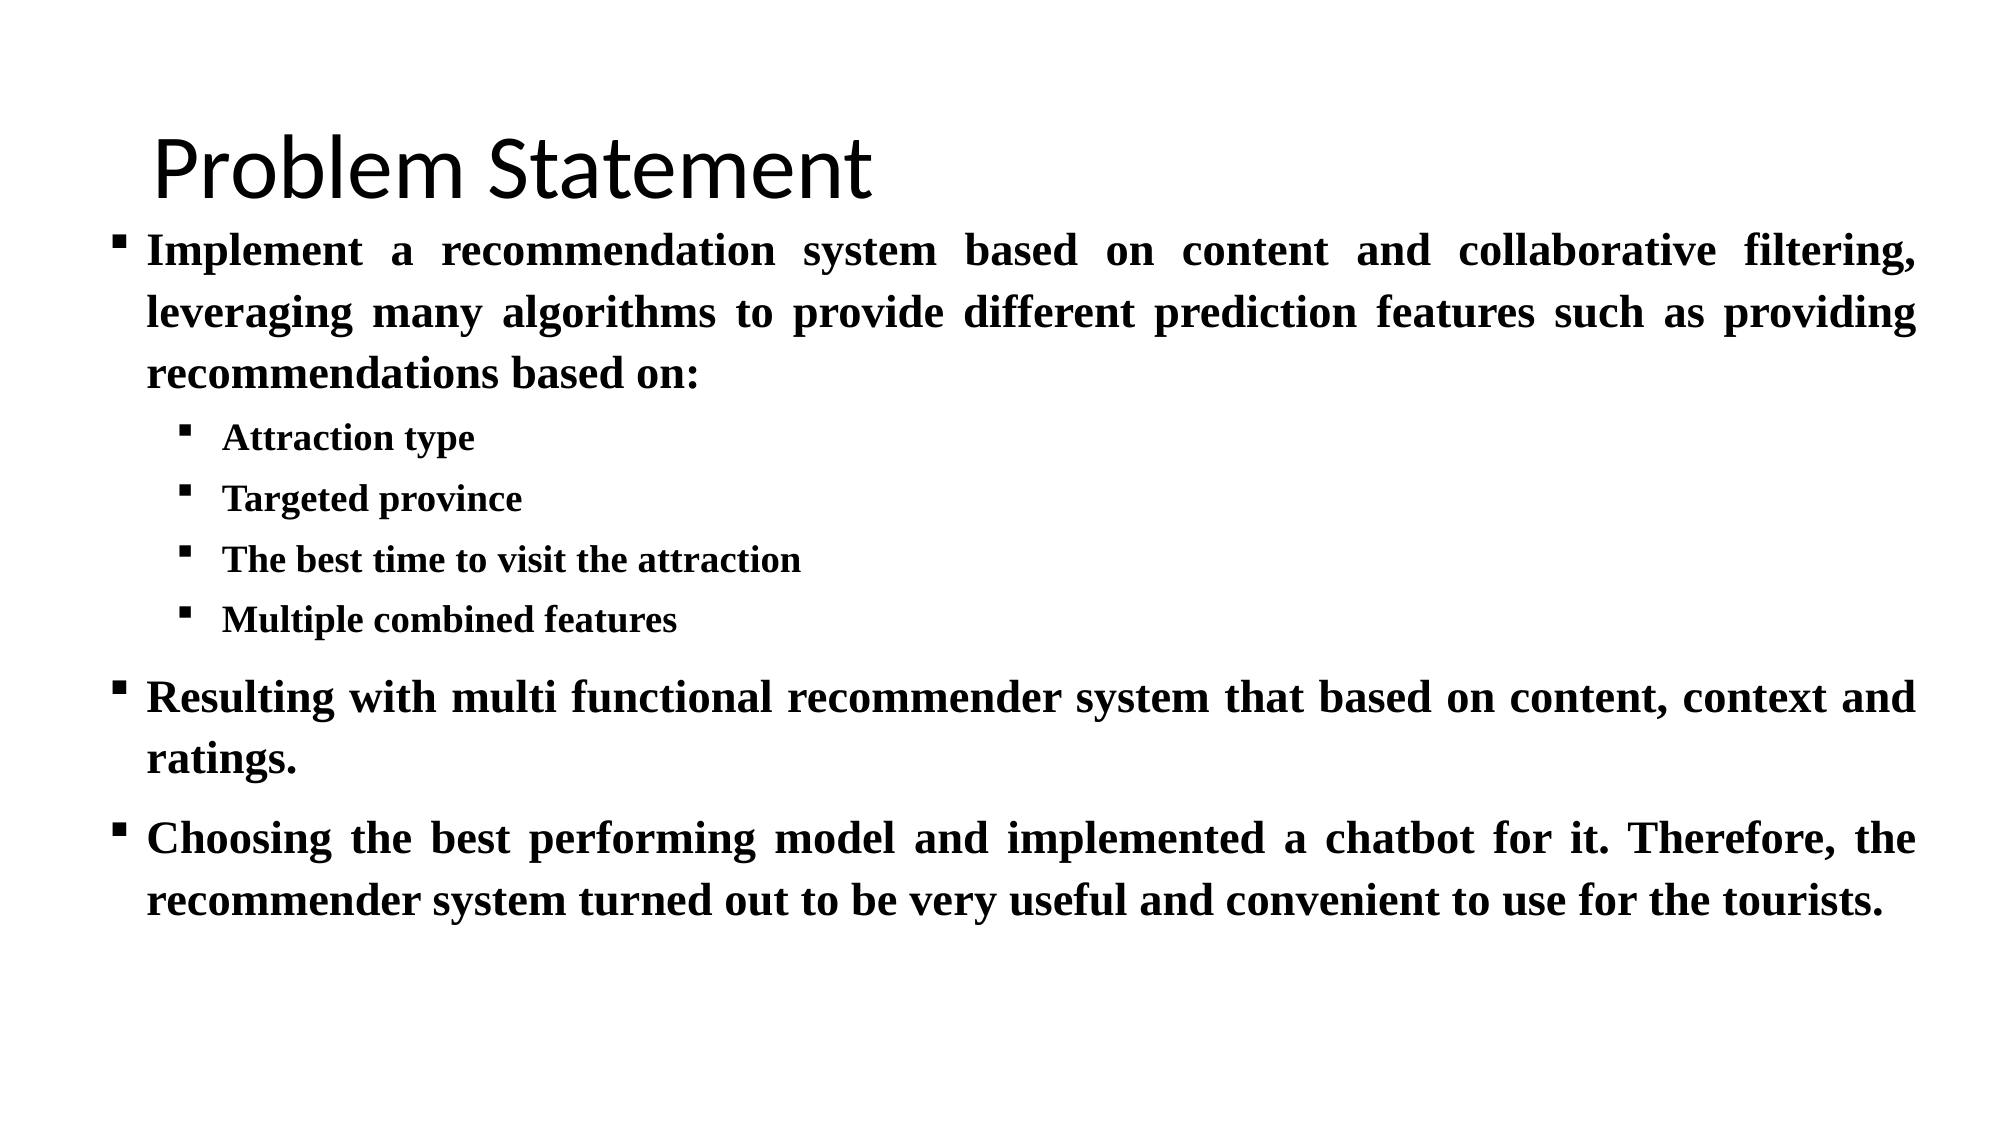

# Problem Statement
Implement a recommendation system based on content and collaborative filtering, leveraging many algorithms to provide different prediction features such as providing recommendations based on:
Attraction type
Targeted province
The best time to visit the attraction
Multiple combined features
Resulting with multi functional recommender system that based on content, context and ratings.
Choosing the best performing model and implemented a chatbot for it. Therefore, the recommender system turned out to be very useful and convenient to use for the tourists.
3